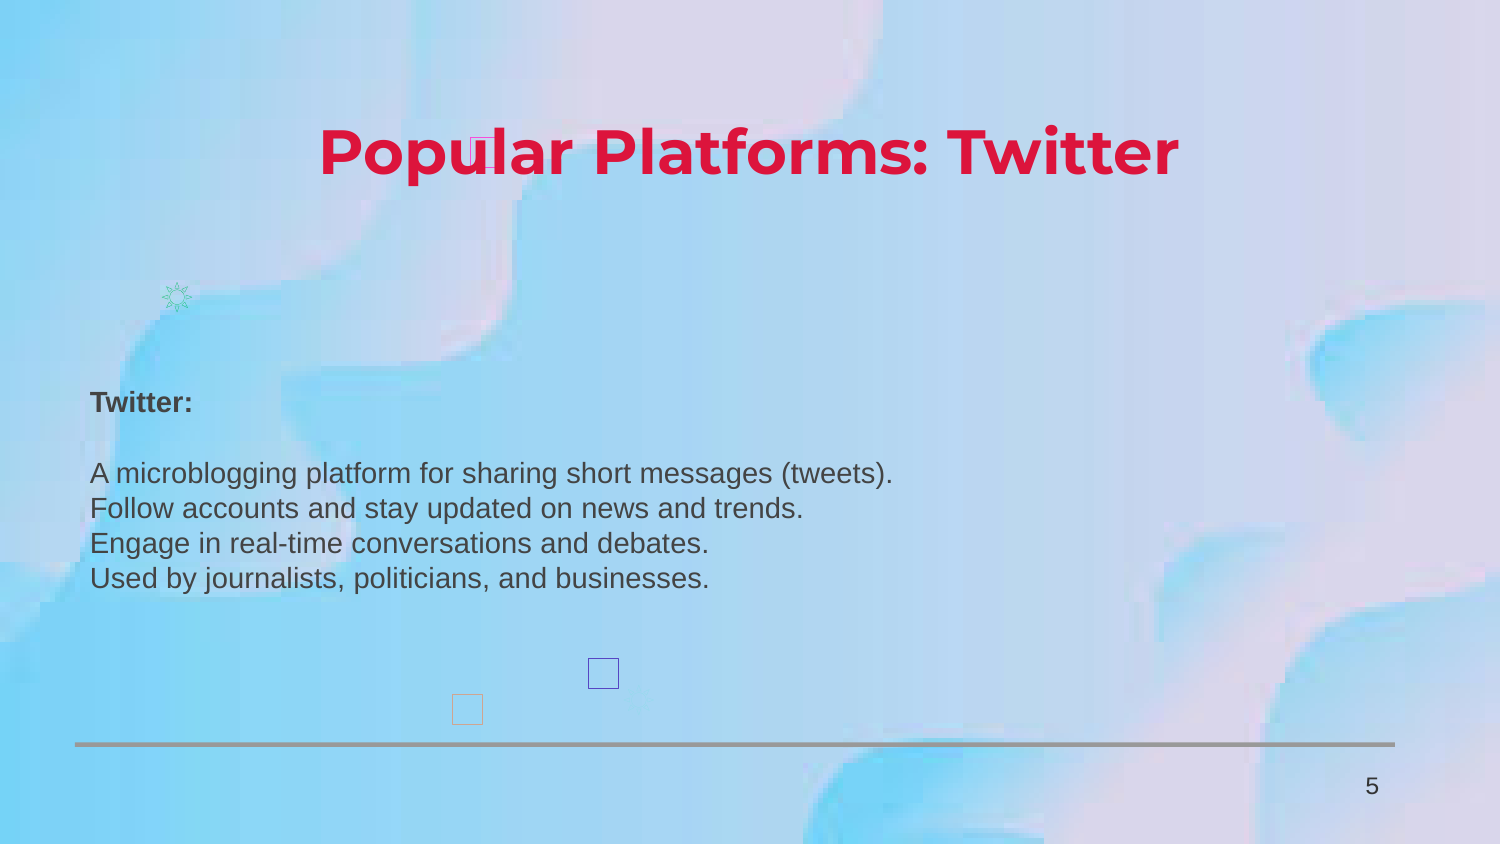

Popular Platforms: Twitter

Twitter:

A microblogging platform for sharing short messages (tweets).
Follow accounts and stay updated on news and trends.
Engage in real-time conversations and debates.
Used by journalists, politicians, and businesses.

5